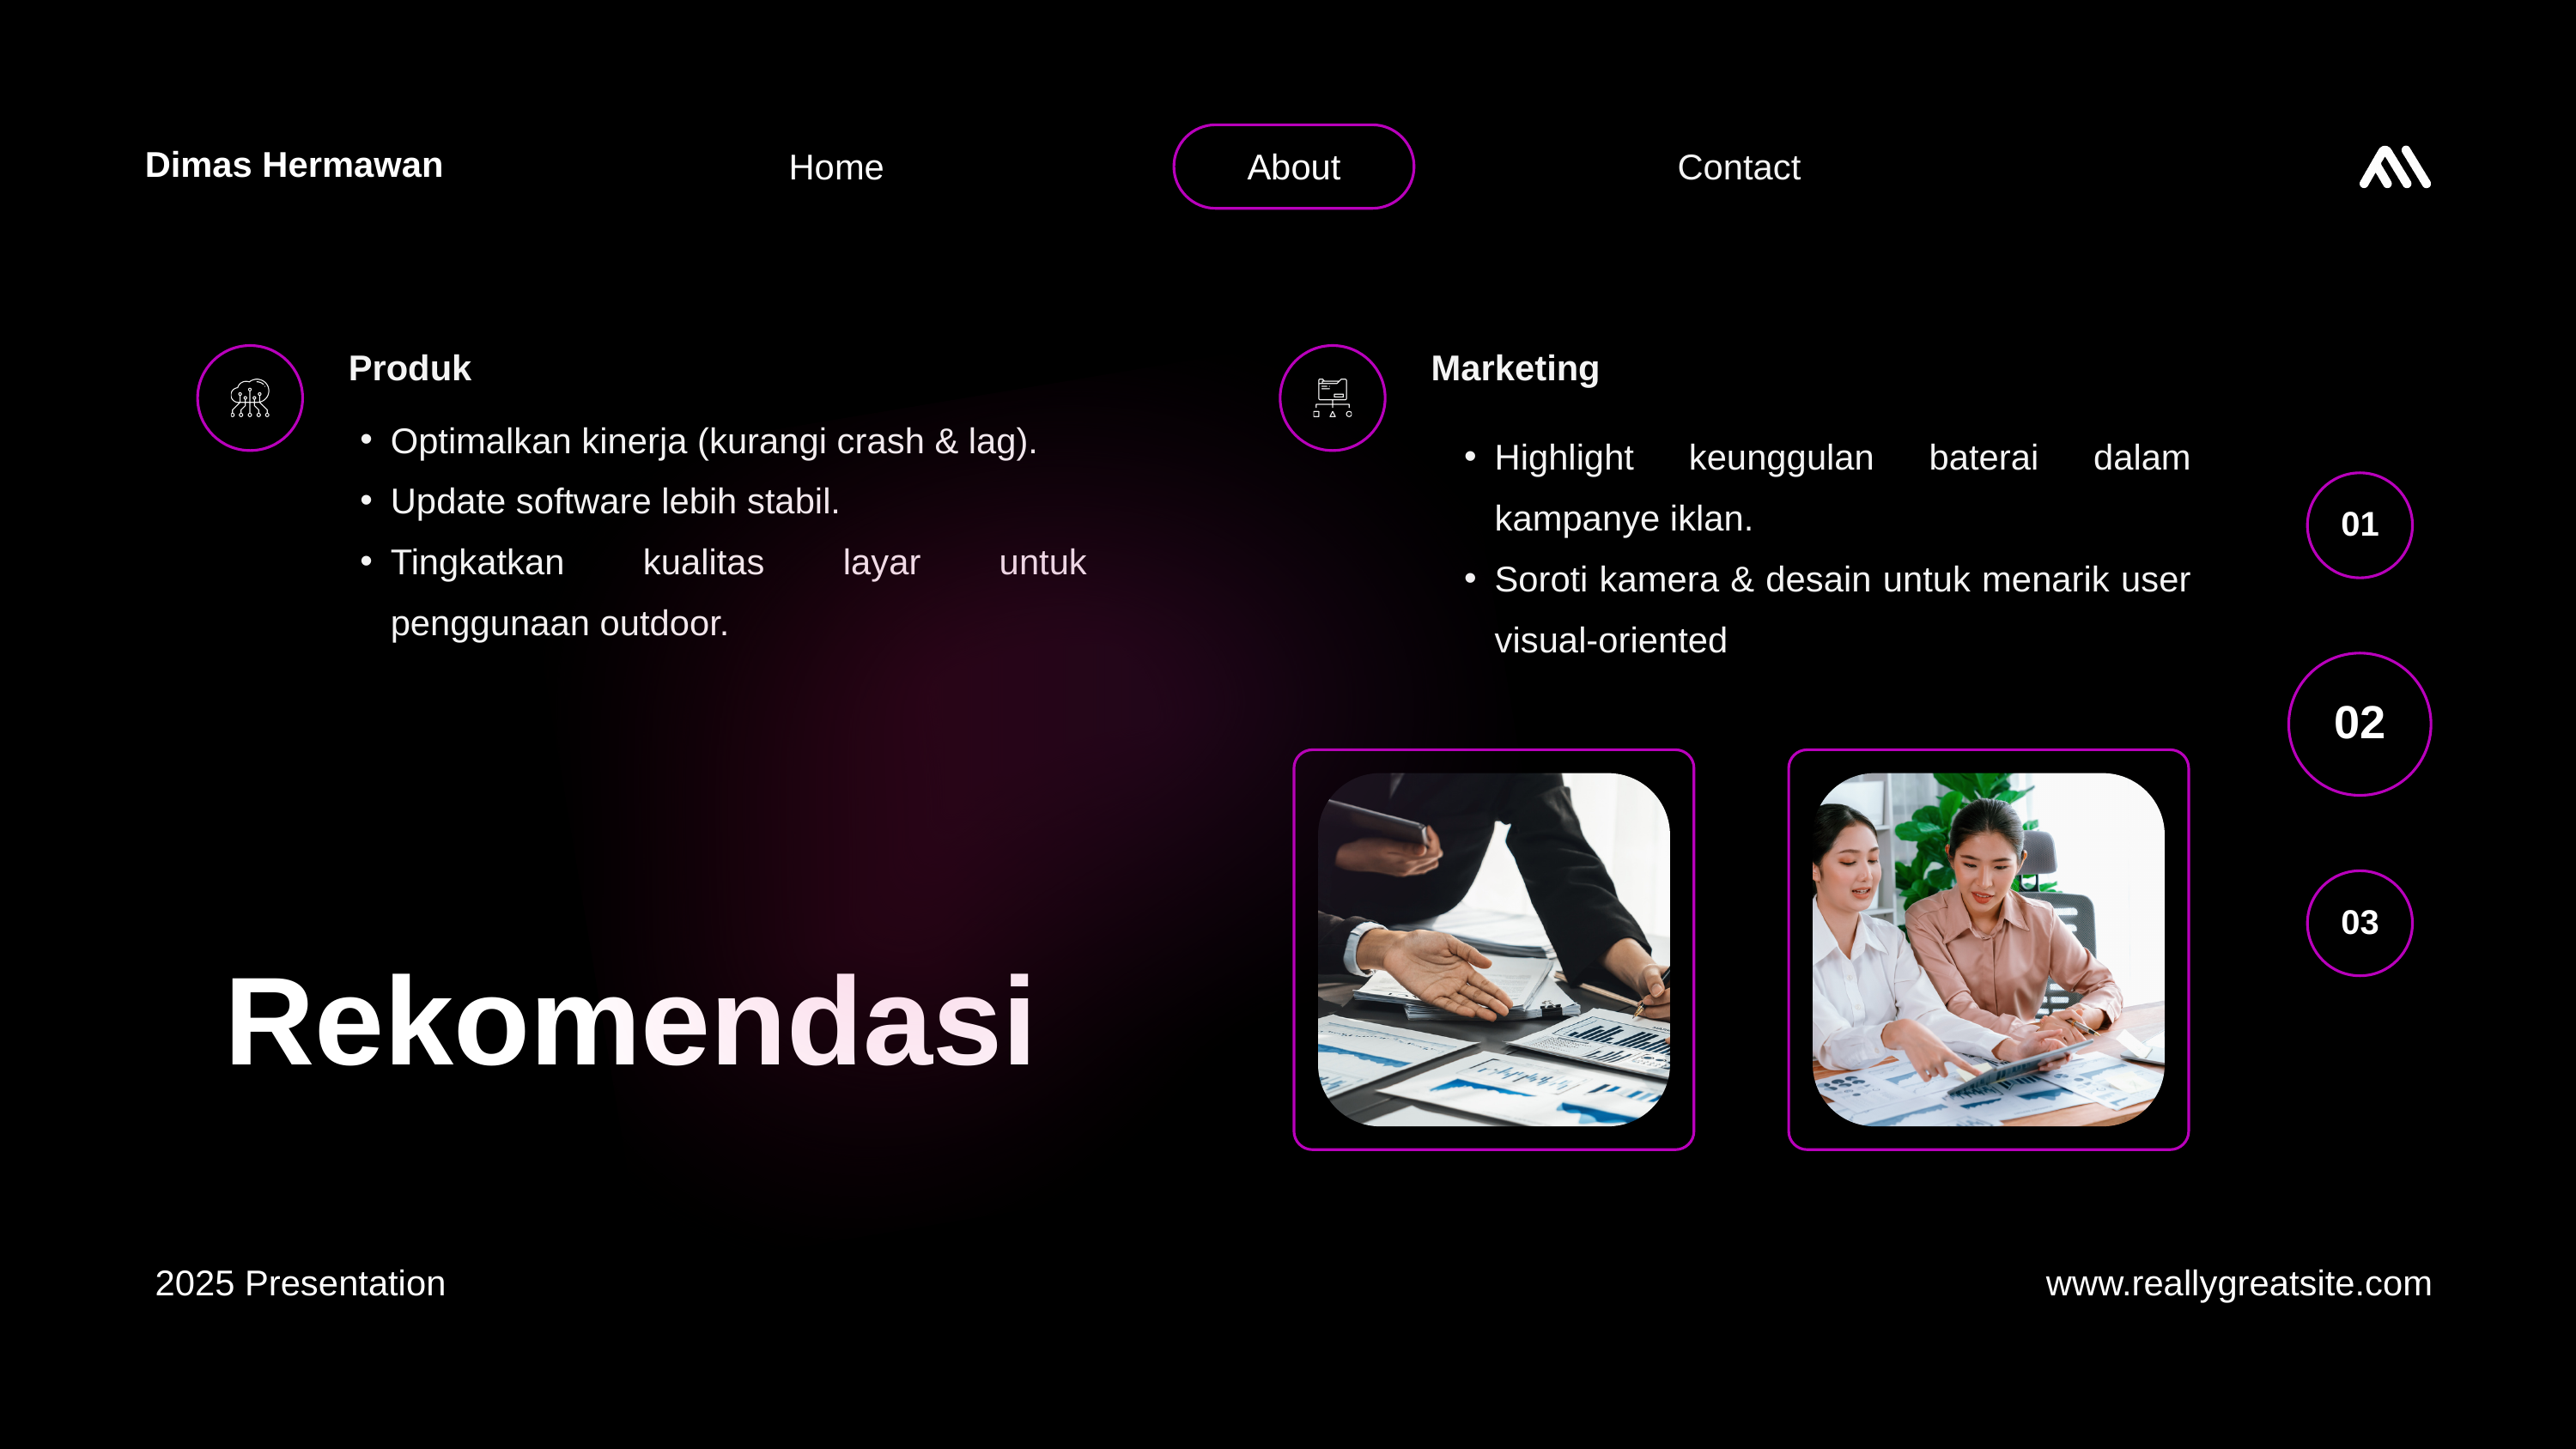

Home
About
Contact

Dimas Hermawan

Produk
Marketing

Optimalkan kinerja (kurangi crash & lag).
Update software lebih stabil.
Tingkatkan kualitas layar untuk penggunaan outdoor.

Highlight keunggulan baterai dalam kampanye iklan.
Soroti kamera & desain untuk menarik user visual-oriented

01

02

03
Rekomendasi
www.reallygreatsite.com
2025 Presentation